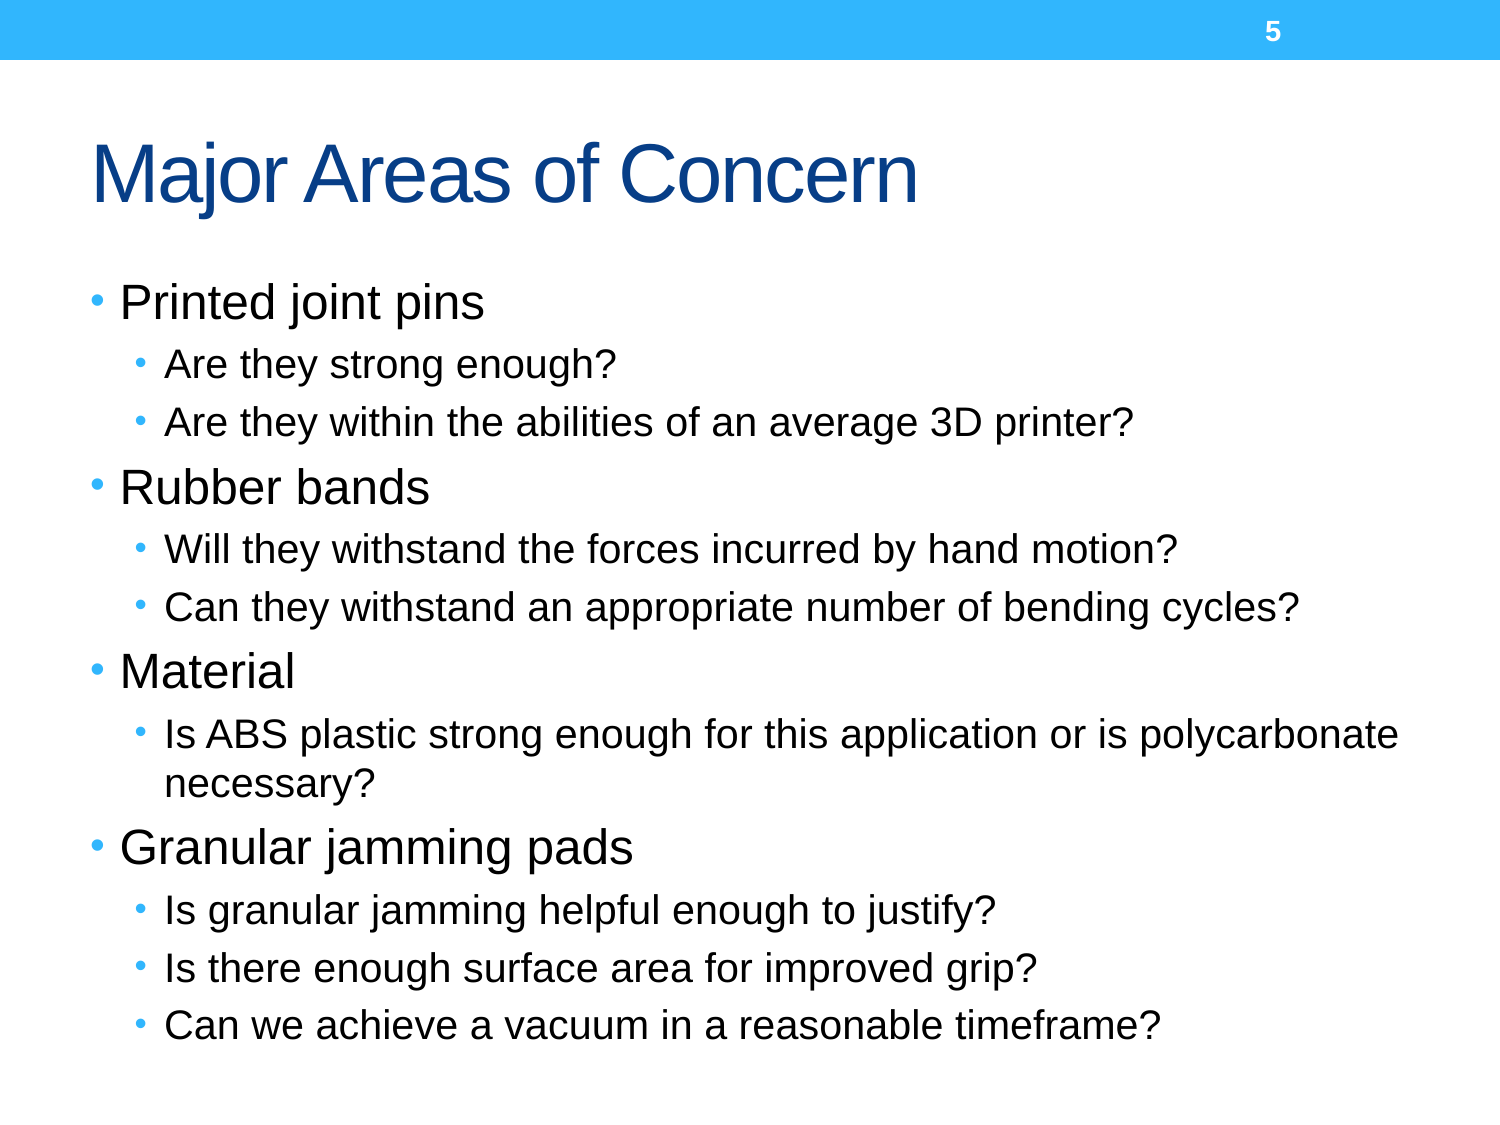

5
# Major Areas of Concern
Printed joint pins
Are they strong enough?
Are they within the abilities of an average 3D printer?
Rubber bands
Will they withstand the forces incurred by hand motion?
Can they withstand an appropriate number of bending cycles?
Material
Is ABS plastic strong enough for this application or is polycarbonate necessary?
Granular jamming pads
Is granular jamming helpful enough to justify?
Is there enough surface area for improved grip?
Can we achieve a vacuum in a reasonable timeframe?